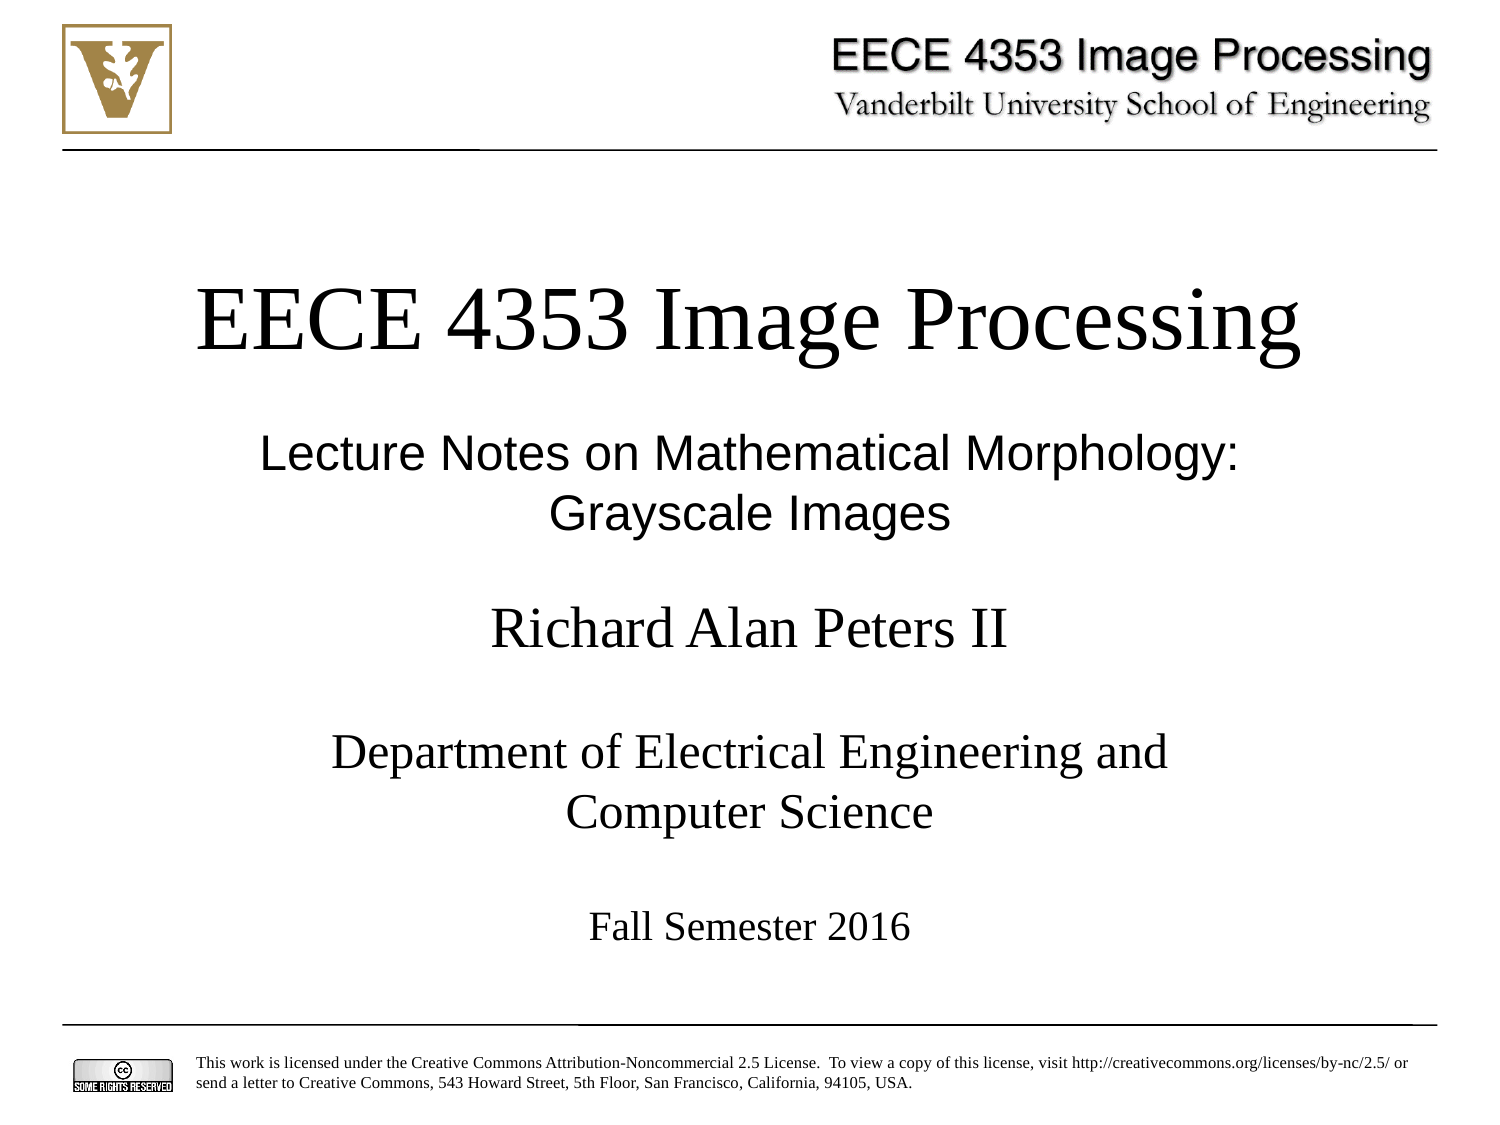

Lecture Notes on Mathematical Morphology: Grayscale Images